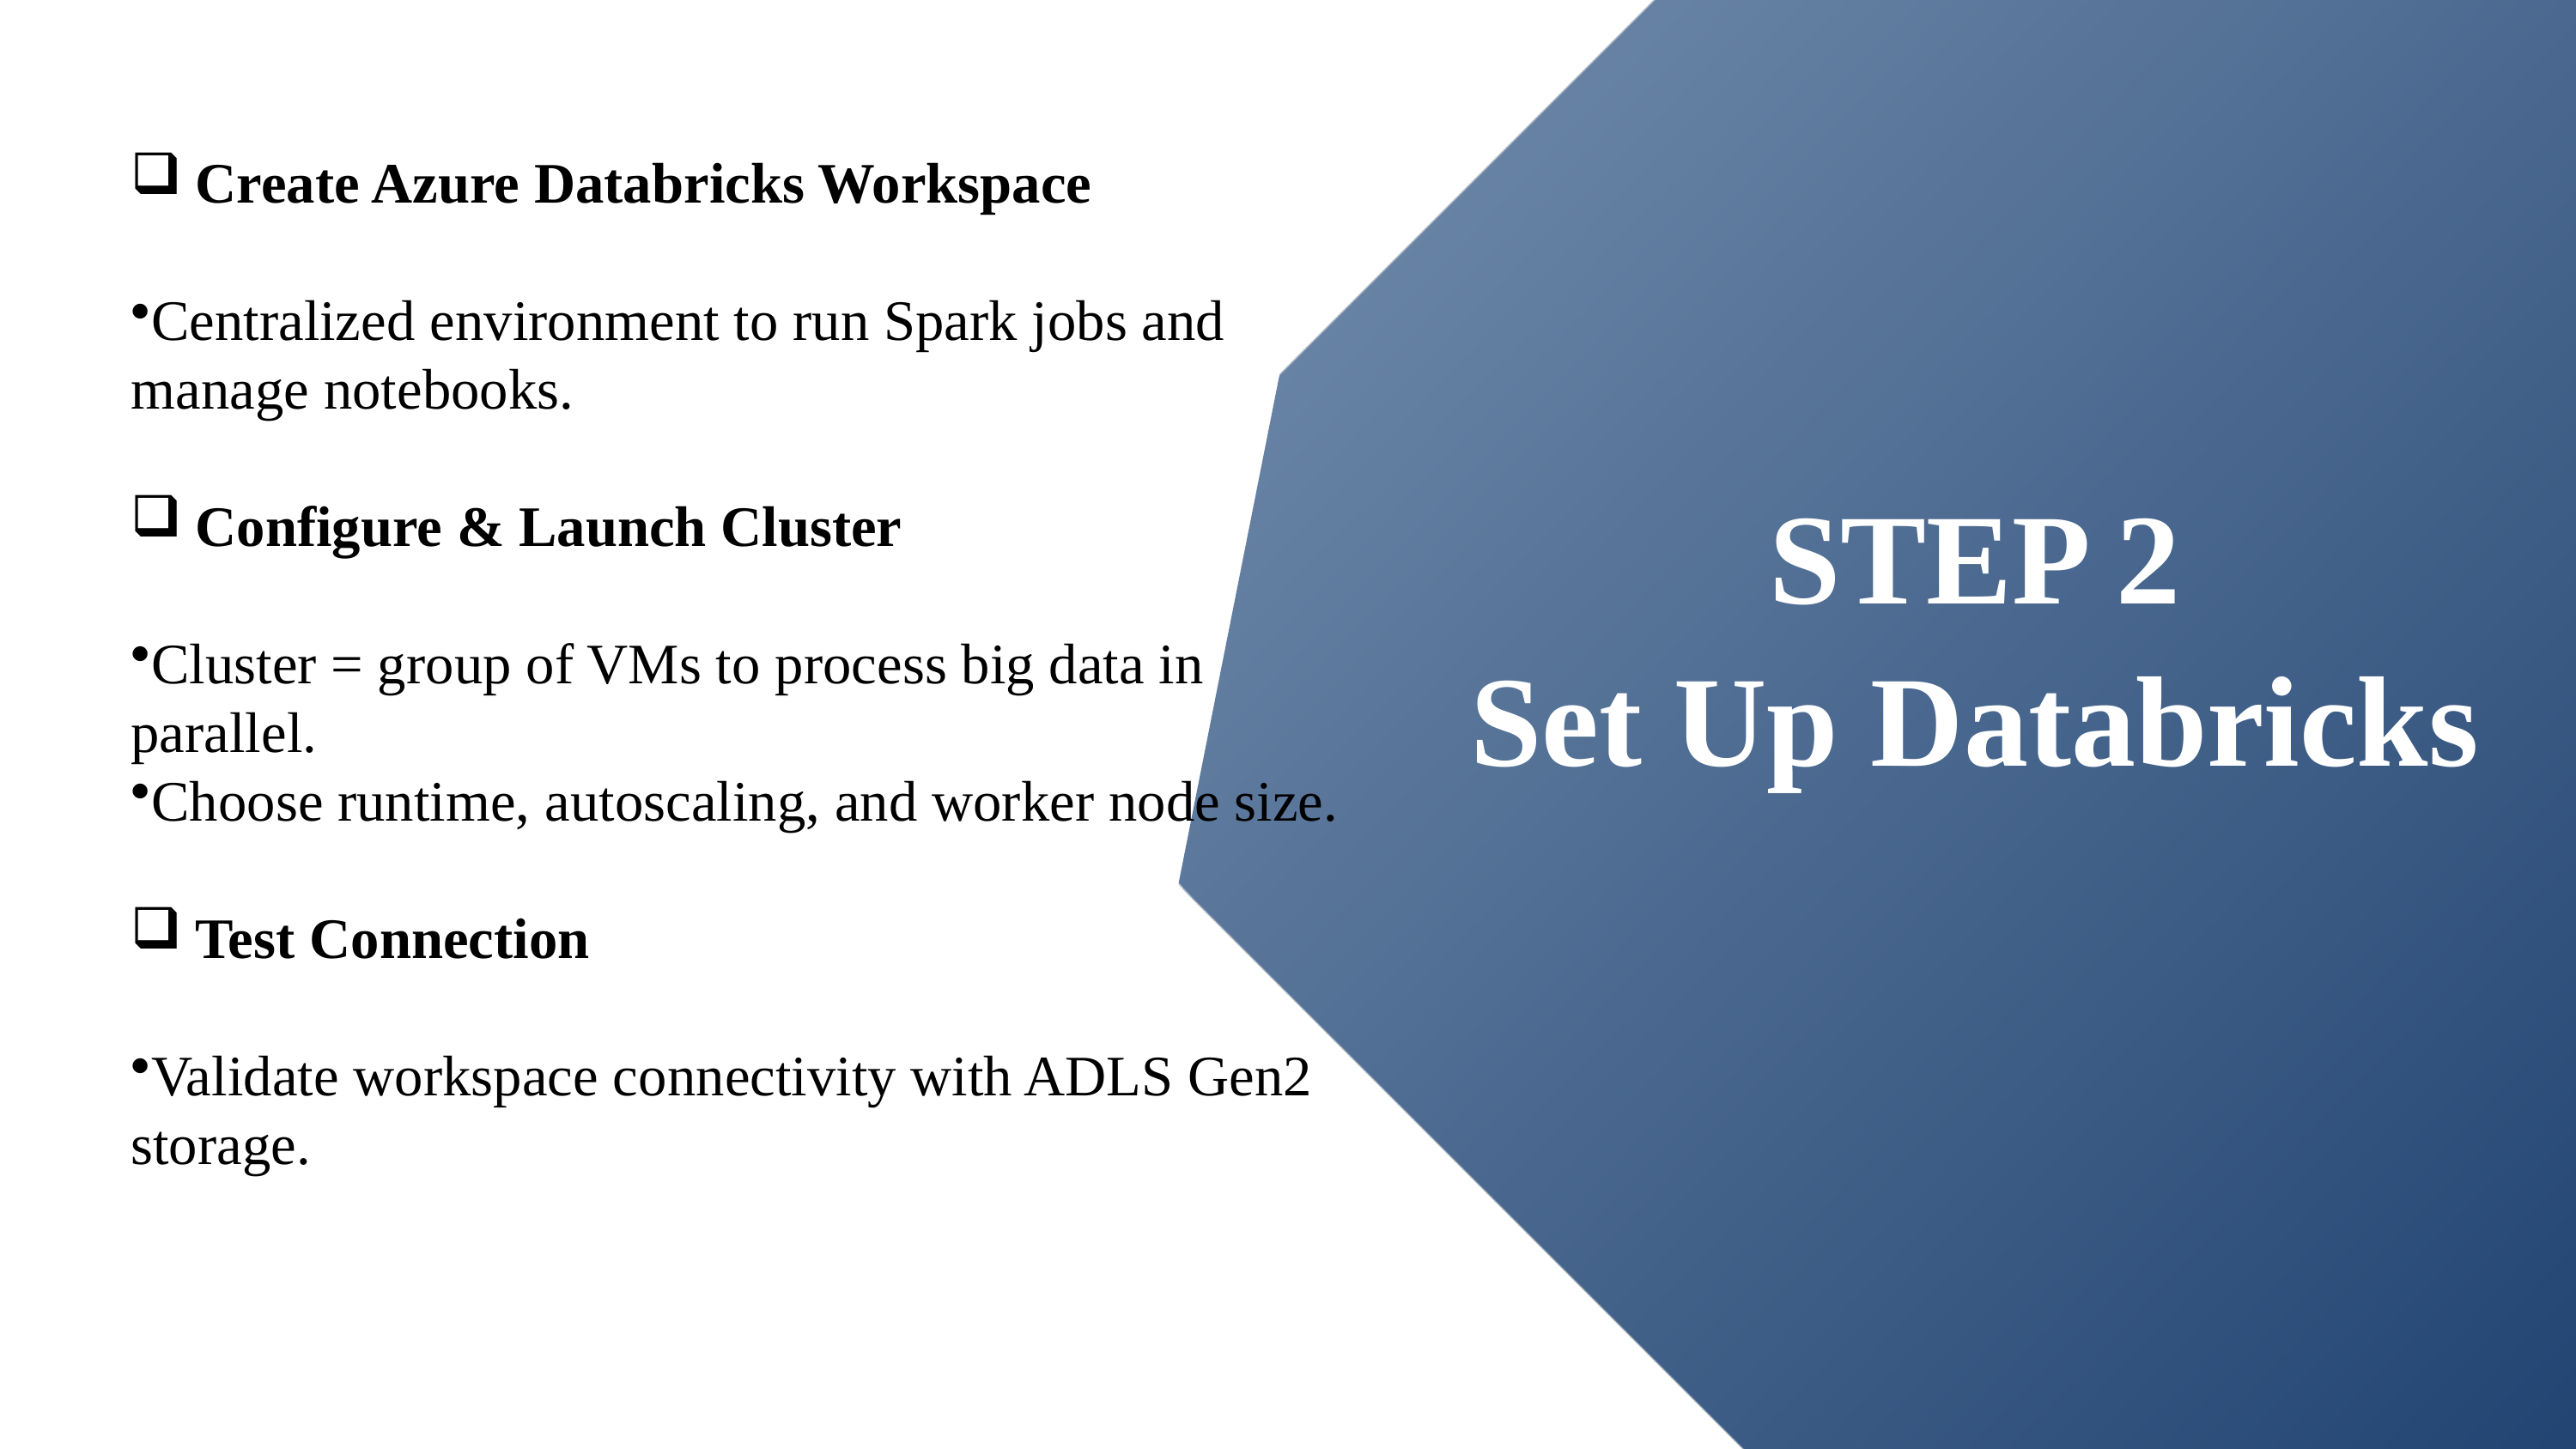

Create Azure Databricks Workspace

Centralized environment to run Spark jobs and manage notebooks.

Configure & Launch Cluster

Cluster = group of VMs to process big data in parallel.
Choose runtime, autoscaling, and worker node size.

Test Connection

Validate workspace connectivity with ADLS Gen2 storage.

STEP 2
Set Up Databricks